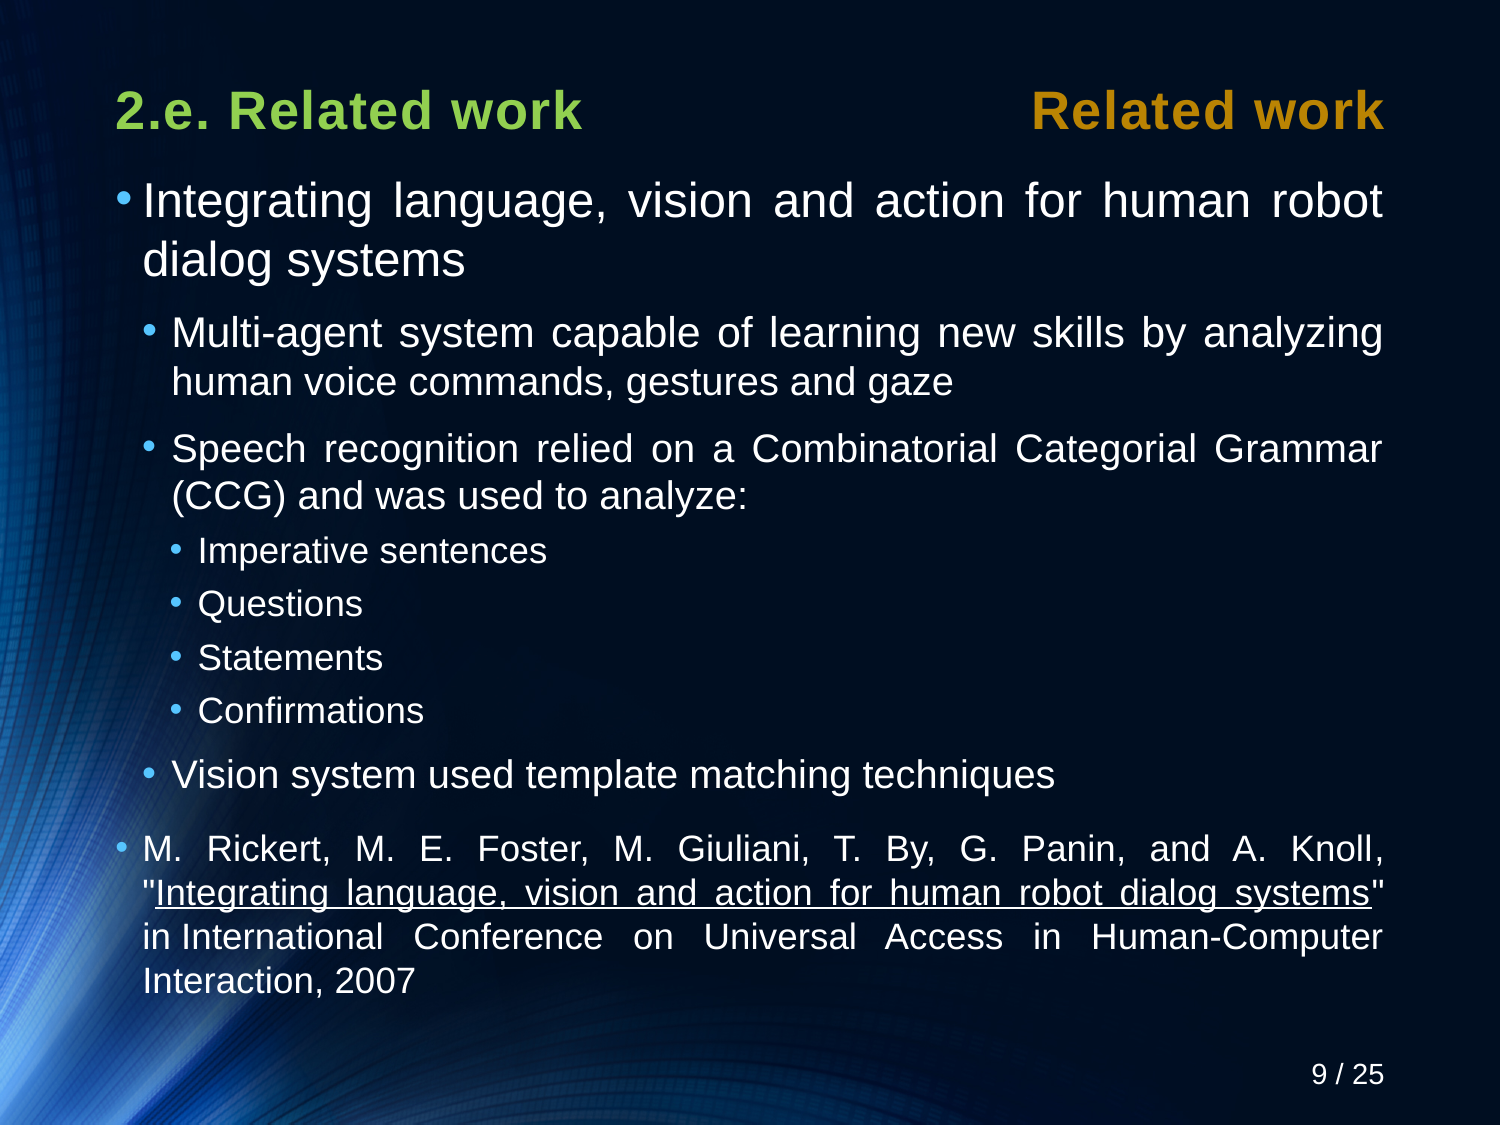

# 2.e. Related work
Related work
Integrating language, vision and action for human robot dialog systems
Multi-agent system capable of learning new skills by analyzing human voice commands, gestures and gaze
Speech recognition relied on a Combinatorial Categorial Grammar (CCG) and was used to analyze:
Imperative sentences
Questions
Statements
Confirmations
Vision system used template matching techniques
M. Rickert, M. E. Foster, M. Giuliani, T. By, G. Panin, and A. Knoll, "Integrating language, vision and action for human robot dialog systems" in International Conference on Universal Access in Human-Computer Interaction, 2007

9 / 25